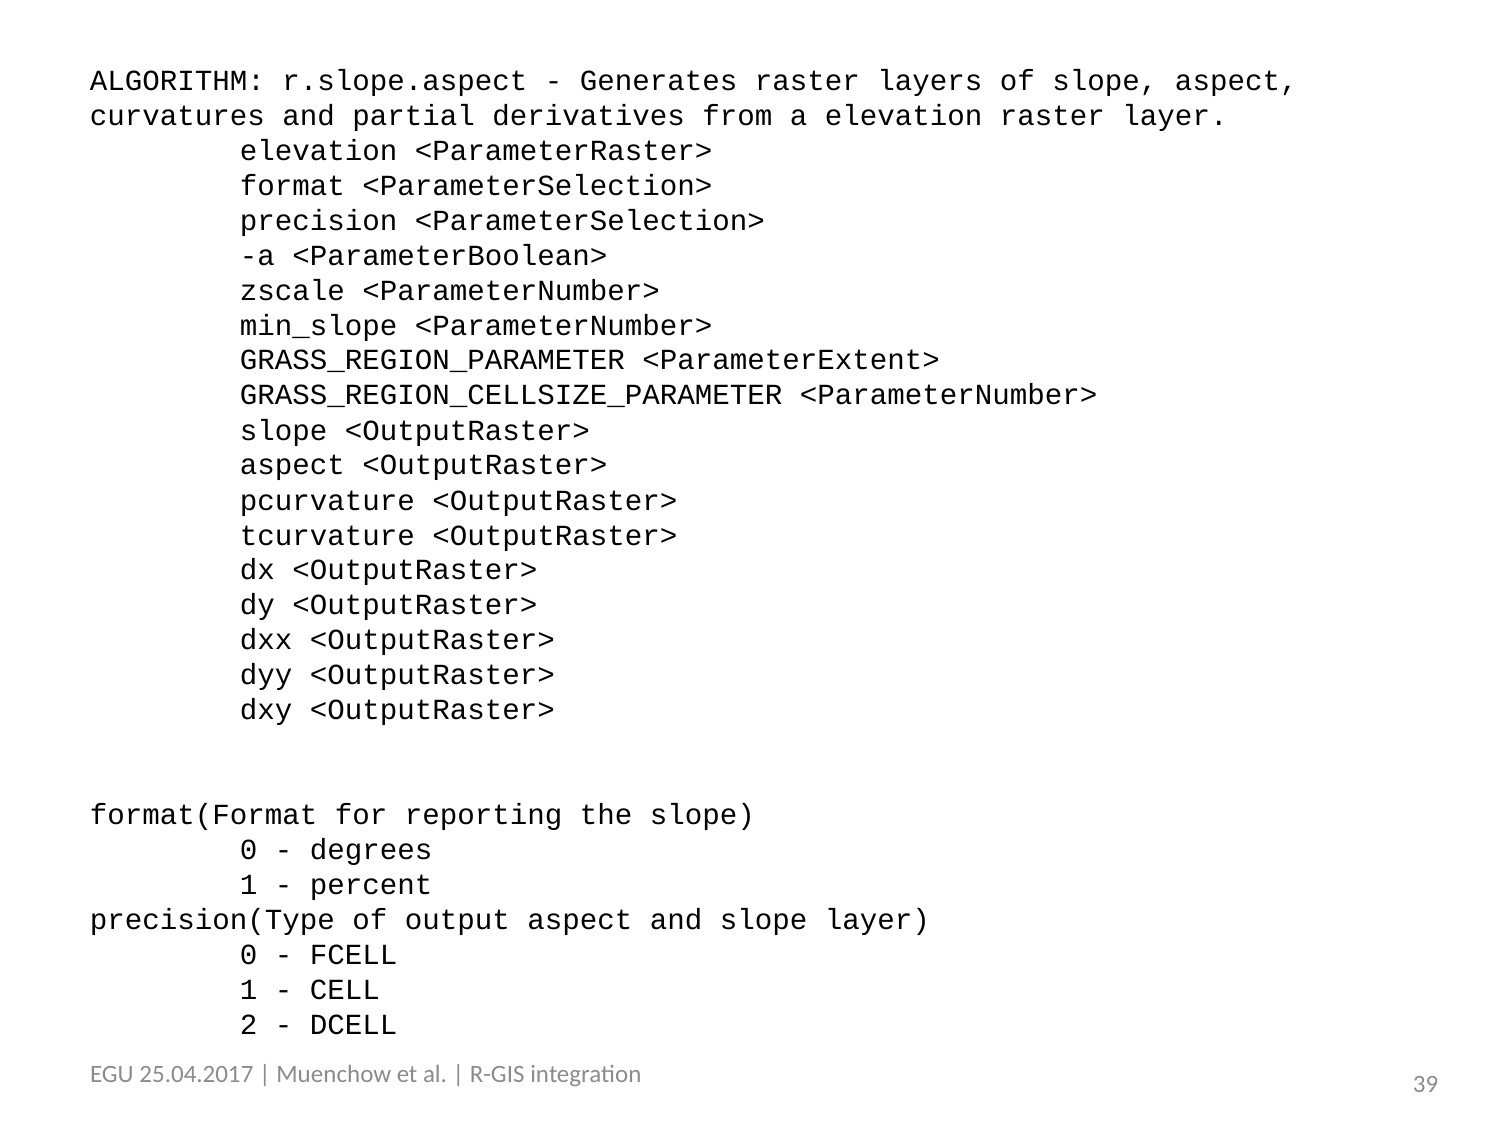

ALGORITHM: r.slope.aspect - Generates raster layers of slope, aspect, curvatures and partial derivatives from a elevation raster layer.
	elevation <ParameterRaster>
	format <ParameterSelection>
	precision <ParameterSelection>
	-a <ParameterBoolean>
	zscale <ParameterNumber>
	min_slope <ParameterNumber>
	GRASS_REGION_PARAMETER <ParameterExtent>
	GRASS_REGION_CELLSIZE_PARAMETER <ParameterNumber>
	slope <OutputRaster>
	aspect <OutputRaster>
	pcurvature <OutputRaster>
	tcurvature <OutputRaster>
	dx <OutputRaster>
	dy <OutputRaster>
	dxx <OutputRaster>
	dyy <OutputRaster>
	dxy <OutputRaster>

format(Format for reporting the slope)
	0 - degrees
	1 - percent
precision(Type of output aspect and slope layer)
	0 - FCELL
	1 - CELL
	2 - DCELL
EGU 25.04.2017 | Muenchow et al. | R-GIS integration
39